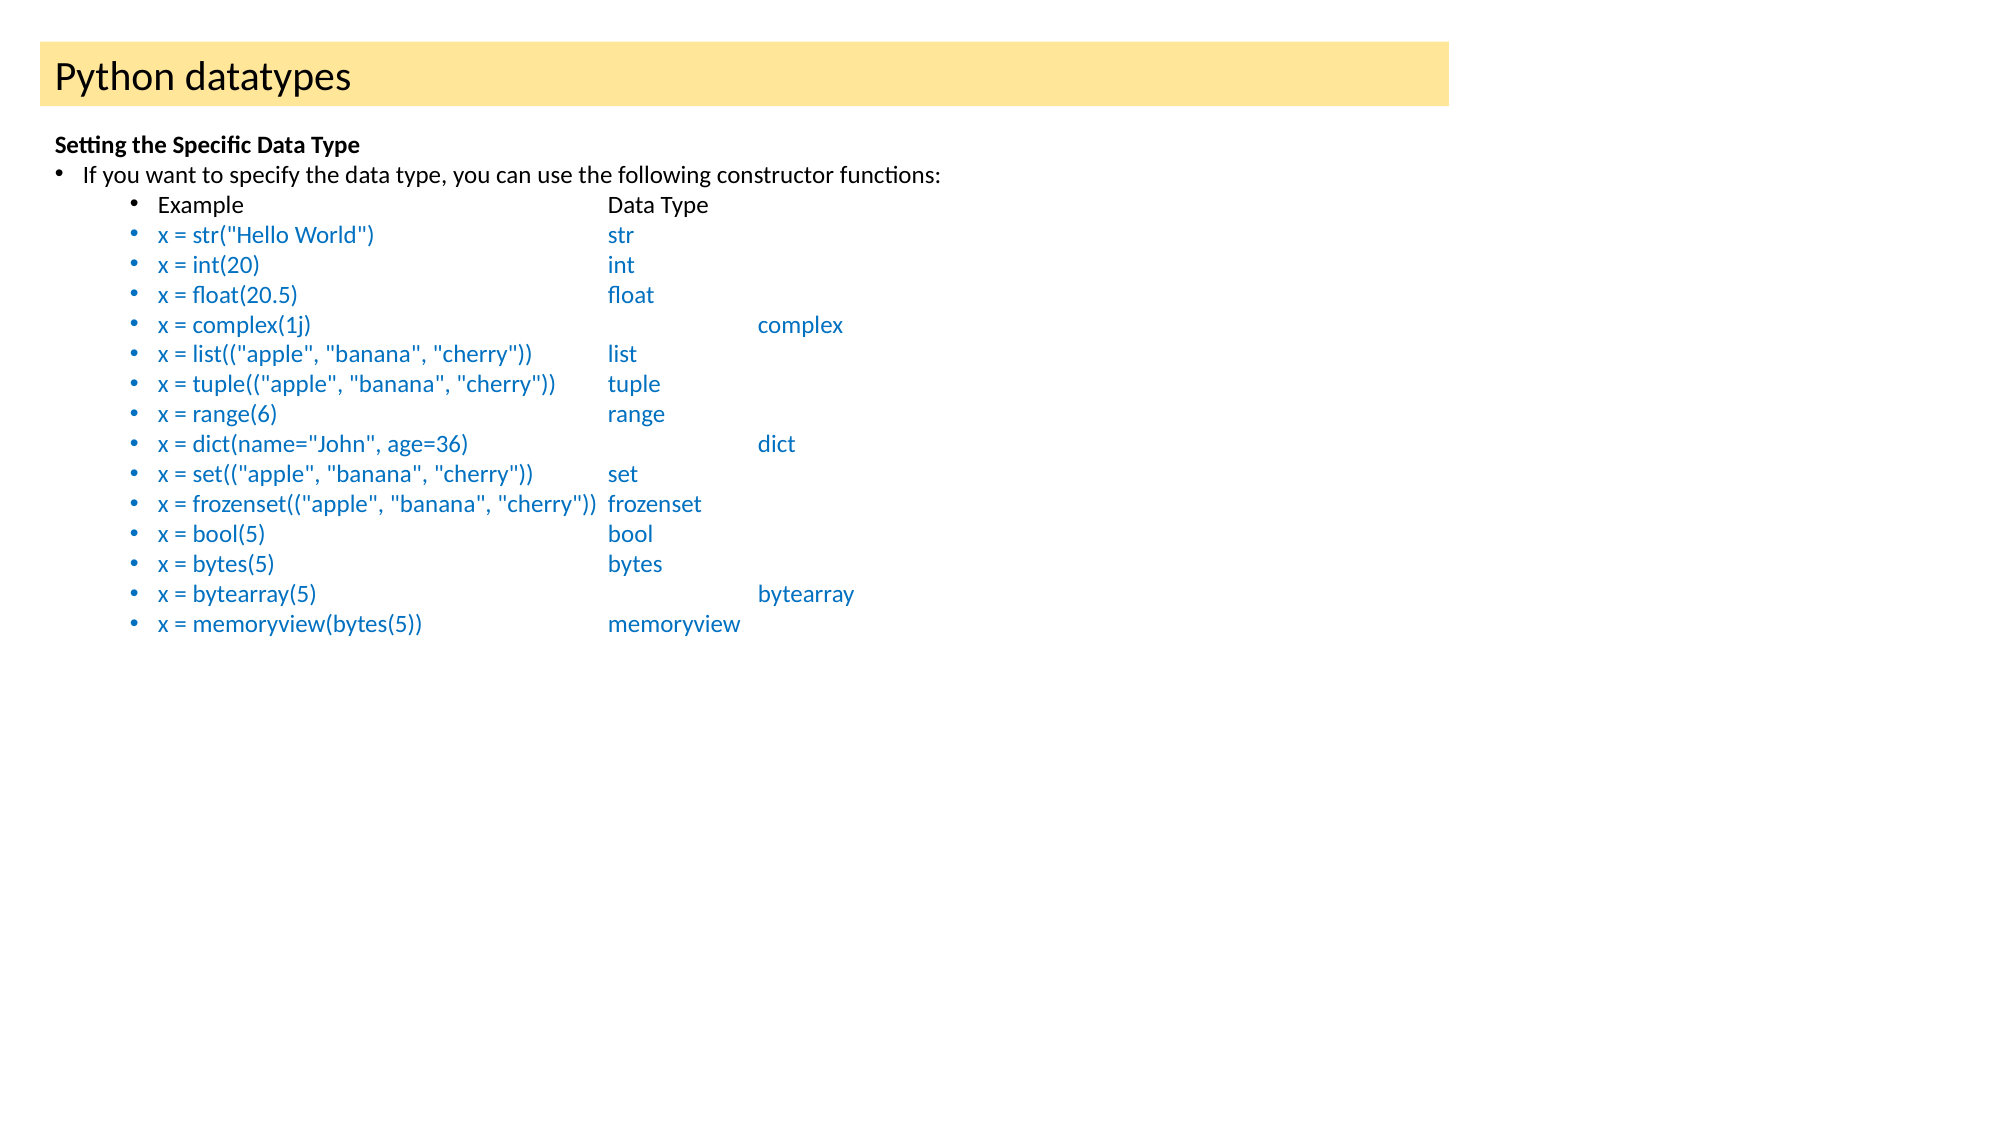

Python datatypes
Setting the Specific Data Type
If you want to specify the data type, you can use the following constructor functions:
Example			Data Type
x = str("Hello World")		str
x = int(20)			int
x = float(20.5)			float
x = complex(1j)			complex
x = list(("apple", "banana", "cherry"))	list
x = tuple(("apple", "banana", "cherry"))	tuple
x = range(6)			range
x = dict(name="John", age=36)		dict
x = set(("apple", "banana", "cherry"))	set
x = frozenset(("apple", "banana", "cherry"))	frozenset
x = bool(5)			bool
x = bytes(5)			bytes
x = bytearray(5)			bytearray
x = memoryview(bytes(5))		memoryview